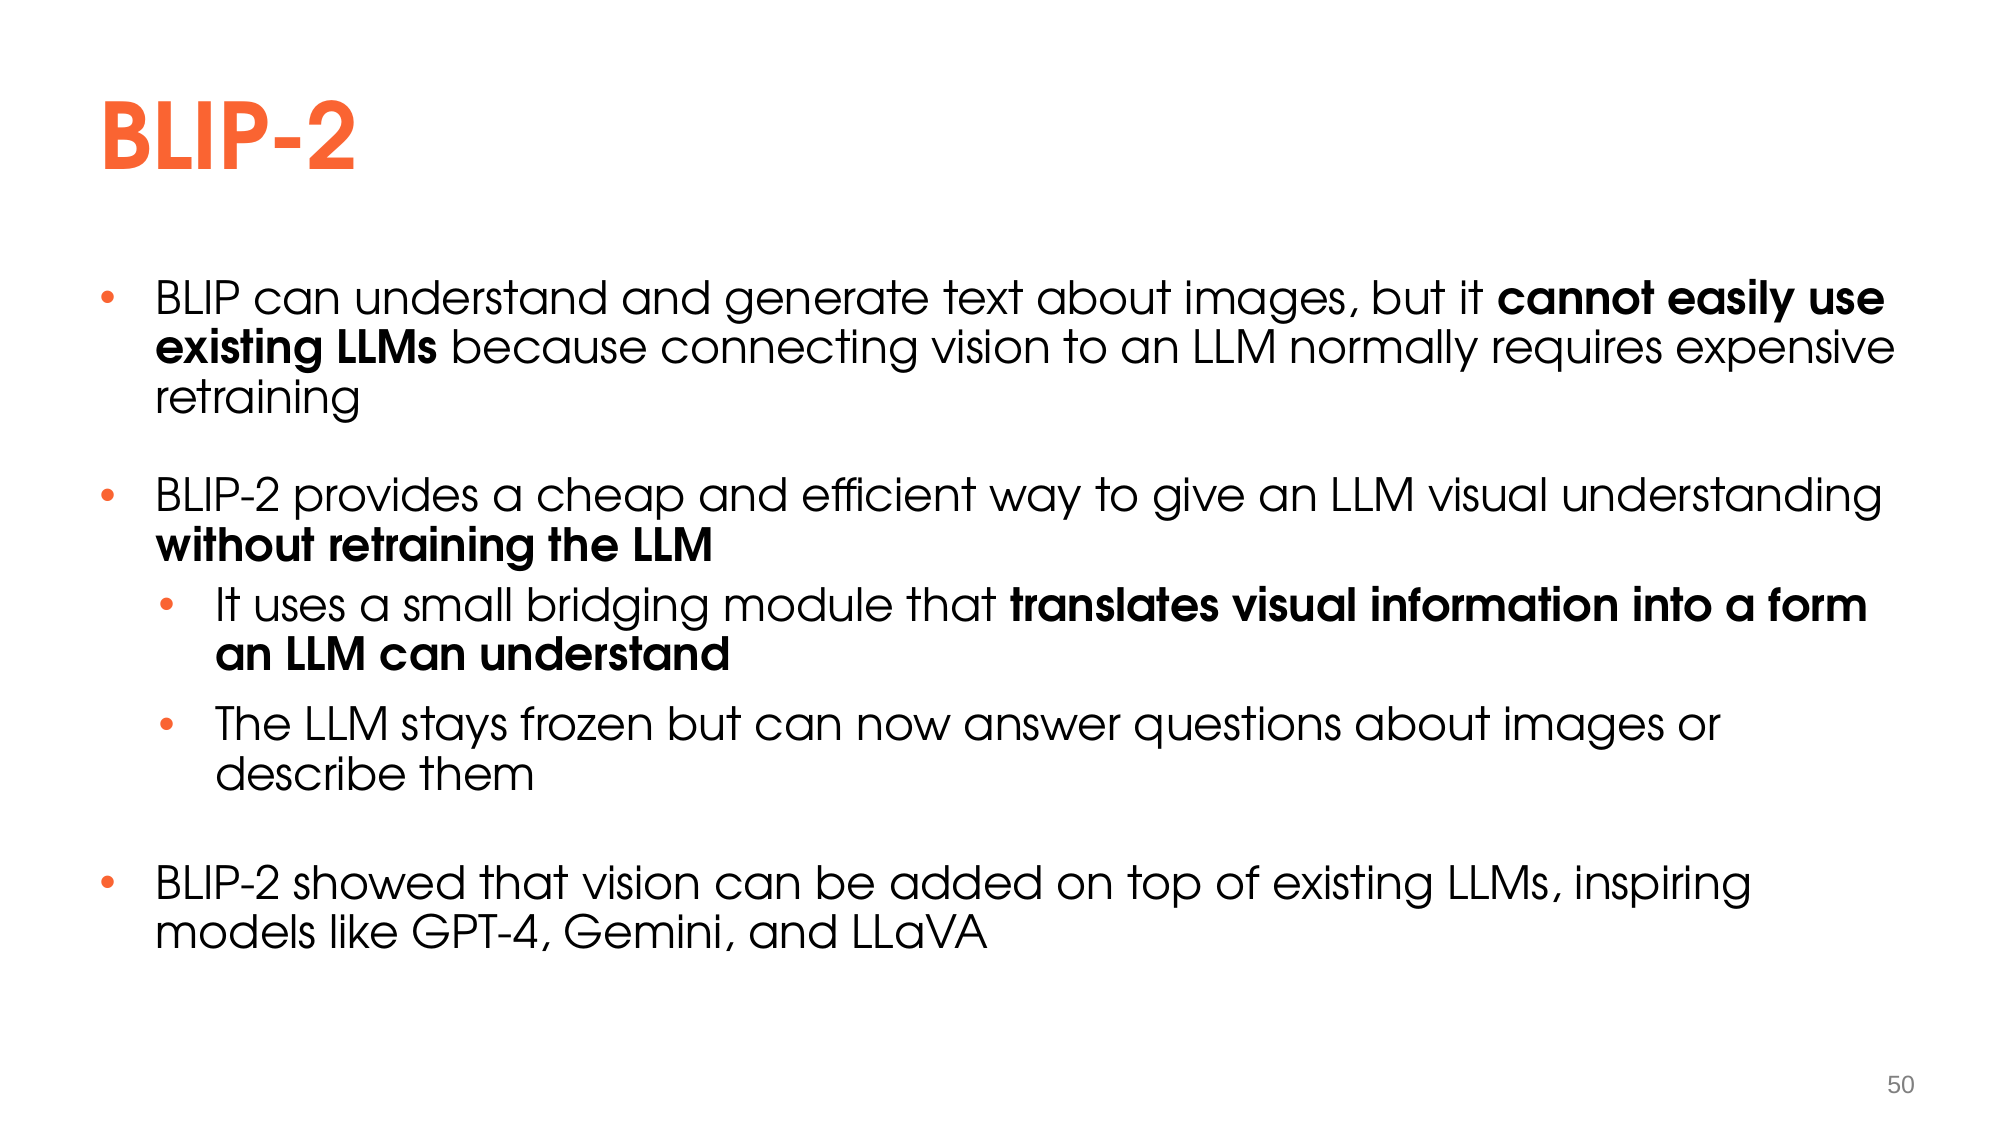

# BLIP-2
BLIP can understand and generate text about images, but it cannot easily use existing LLMs because connecting vision to an LLM normally requires expensive retraining

BLIP-2 provides a cheap and efficient way to give an LLM visual understanding without retraining the LLM
It uses a small bridging module that translates visual information into a form an LLM can understand
The LLM stays frozen but can now answer questions about images or describe them
BLIP-2 showed that vision can be added on top of existing LLMs, inspiring models like GPT-4, Gemini, and LLaVA

50